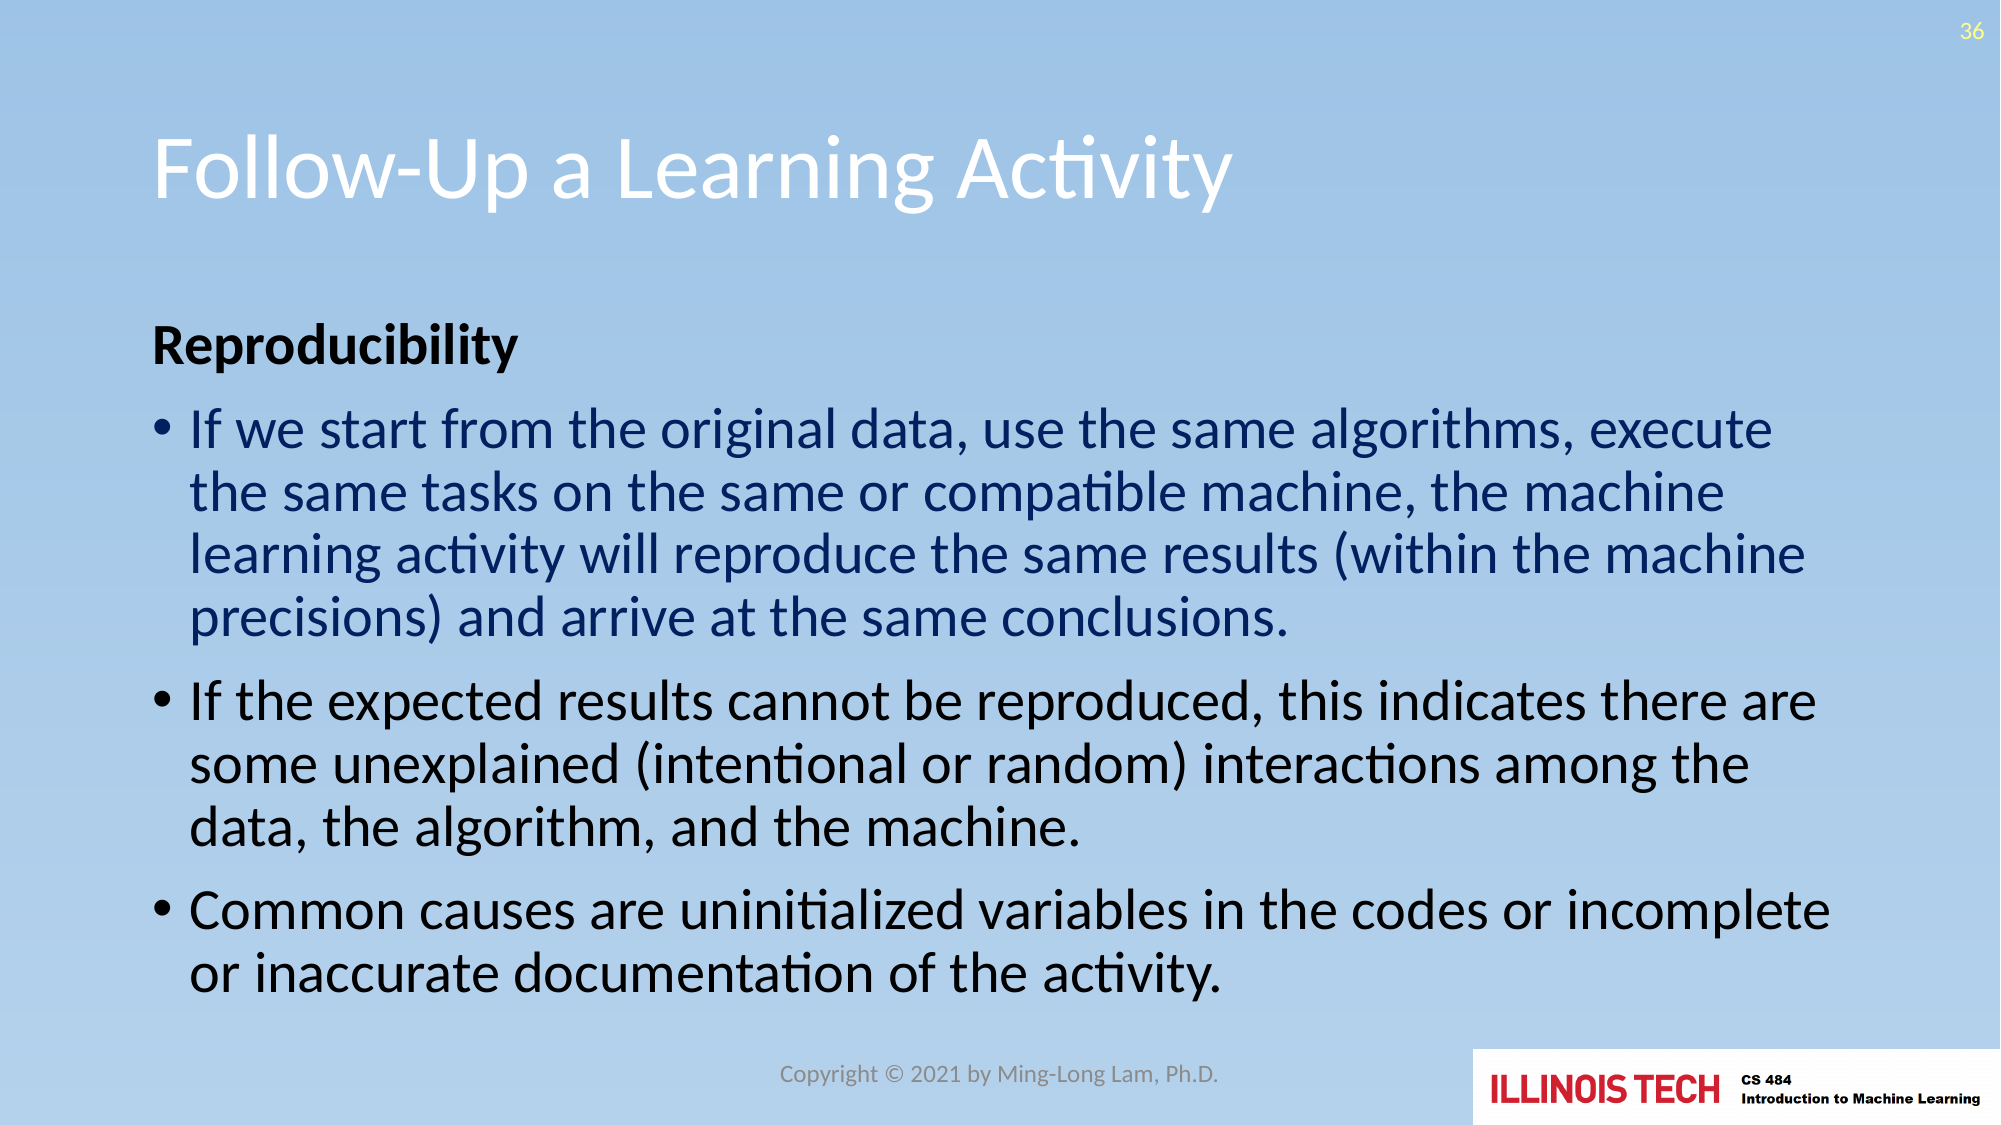

36
# Follow-Up a Learning Activity
Reproducibility
If we start from the original data, use the same algorithms, execute the same tasks on the same or compatible machine, the machine learning activity will reproduce the same results (within the machine precisions) and arrive at the same conclusions.
If the expected results cannot be reproduced, this indicates there are some unexplained (intentional or random) interactions among the data, the algorithm, and the machine.
Common causes are uninitialized variables in the codes or incomplete or inaccurate documentation of the activity.
Copyright © 2021 by Ming-Long Lam, Ph.D.